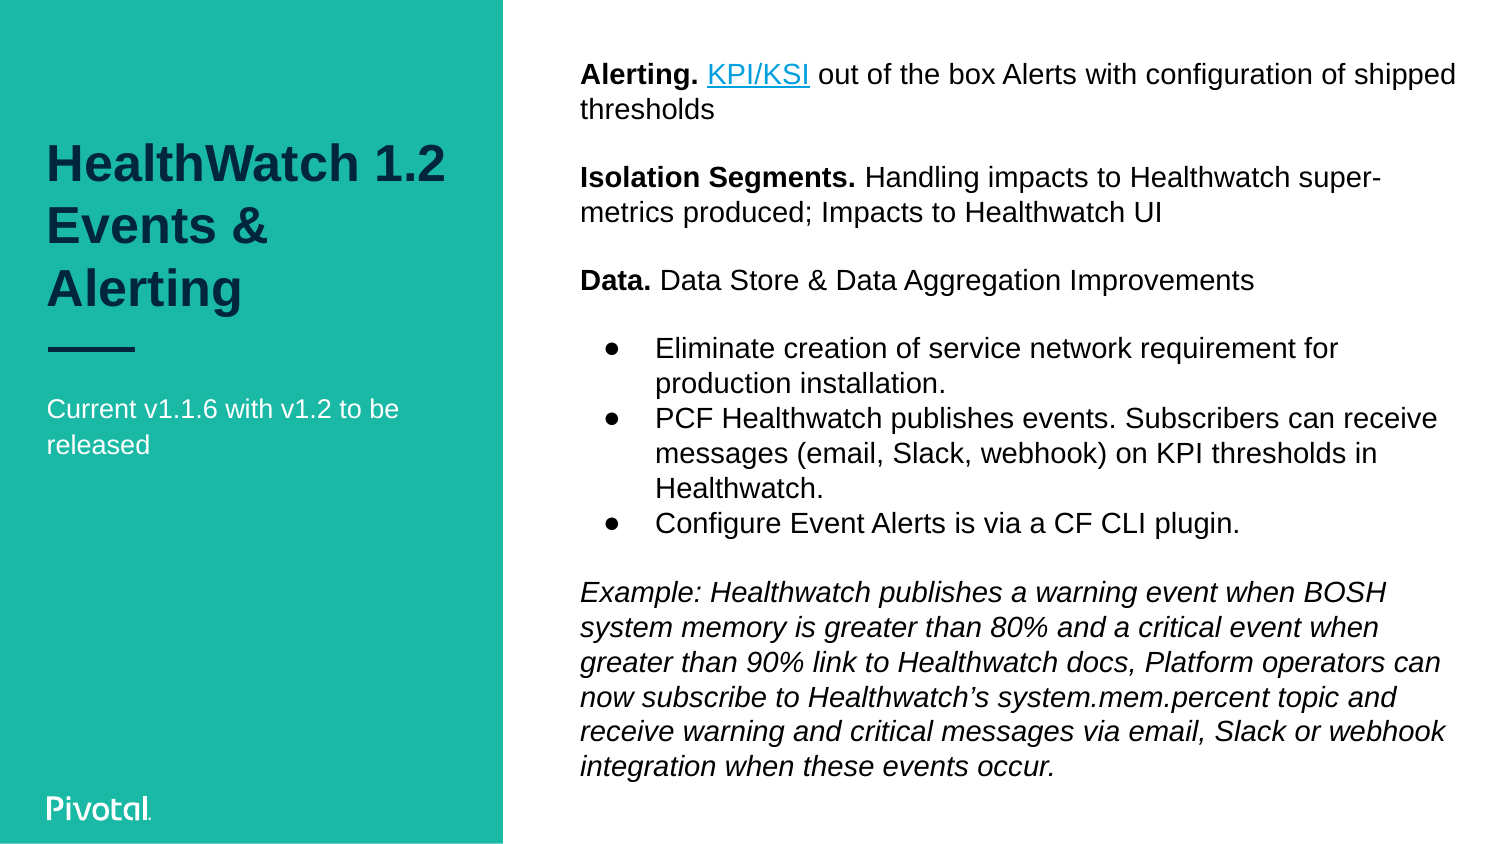

Alerting. KPI/KSI out of the box Alerts with configuration of shipped thresholds
Isolation Segments. Handling impacts to Healthwatch super-metrics produced; Impacts to Healthwatch UI
Data. Data Store & Data Aggregation Improvements
Eliminate creation of service network requirement for production installation.
PCF Healthwatch publishes events. Subscribers can receive messages (email, Slack, webhook) on KPI thresholds in Healthwatch.
Configure Event Alerts is via a CF CLI plugin.
Example: Healthwatch publishes a warning event when BOSH system memory is greater than 80% and a critical event when greater than 90% link to Healthwatch docs, Platform operators can now subscribe to Healthwatch’s system.mem.percent topic and receive warning and critical messages via email, Slack or webhook integration when these events occur.

# HealthWatch 1.2
Events & Alerting
Current v1.1.6 with v1.2 to be released